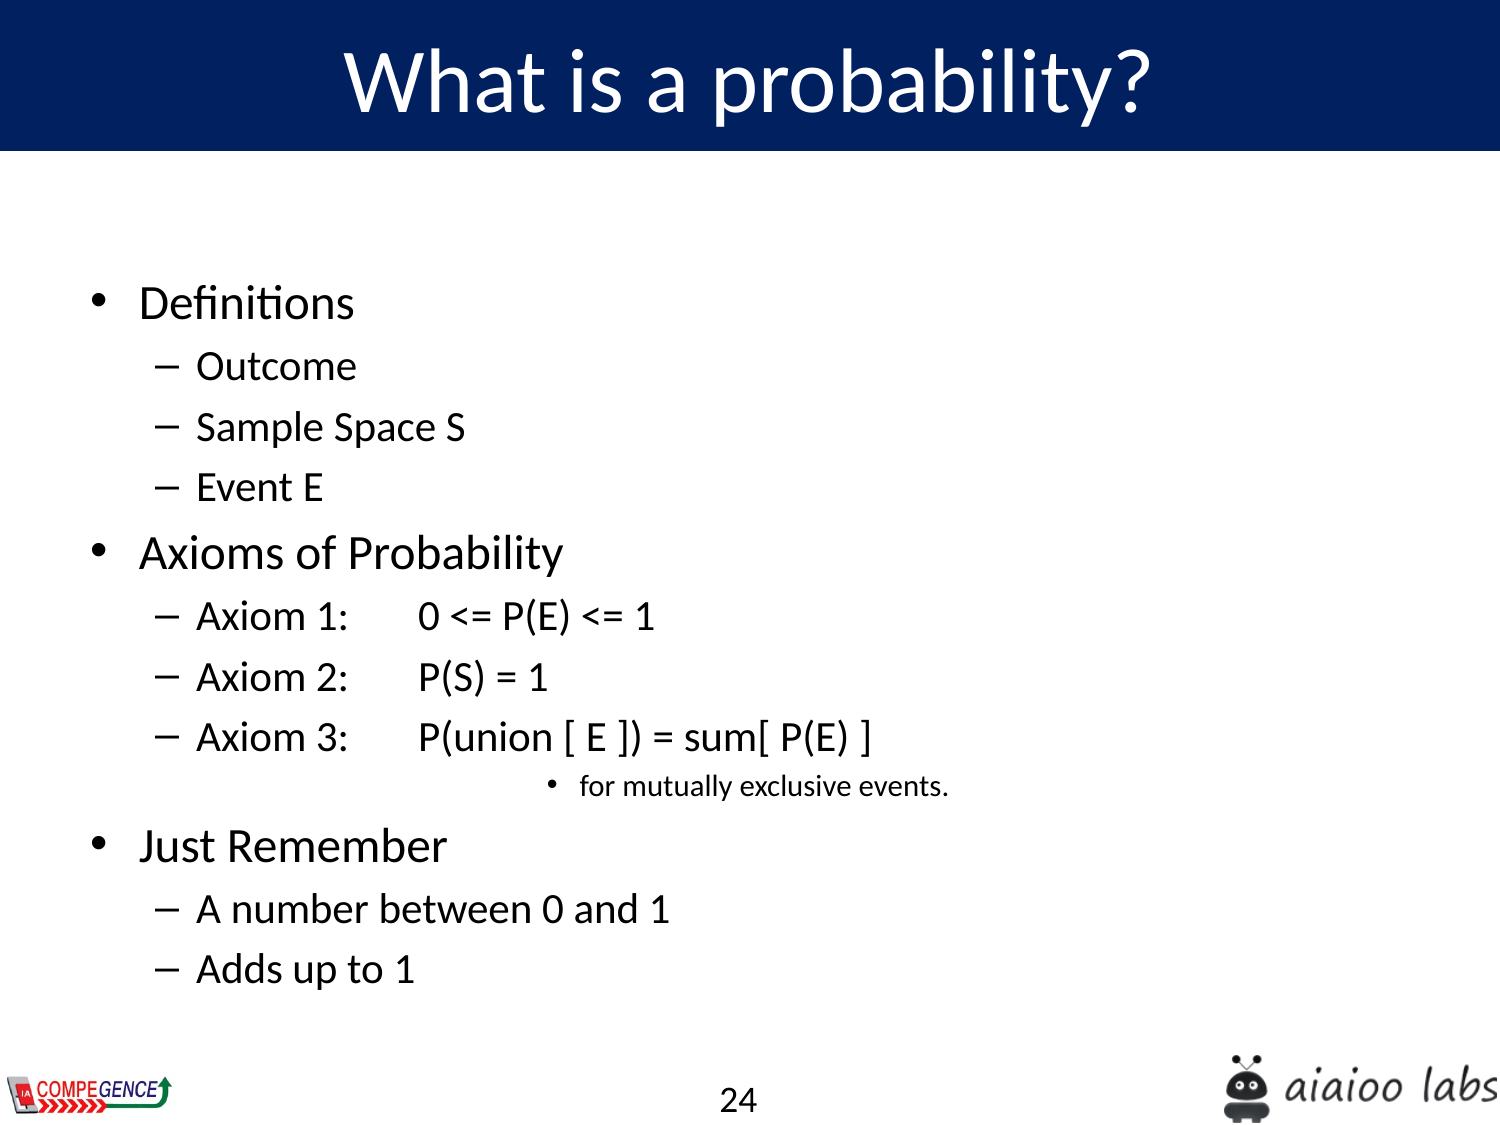

What is a probability?
Definitions
Outcome
Sample Space S
Event E
Axioms of Probability
Axiom 1: 	0 <= P(E) <= 1
Axiom 2:		P(S) = 1
Axiom 3:		P(union [ E ]) = sum[ P(E) ]
for mutually exclusive events.
Just Remember
A number between 0 and 1
Adds up to 1